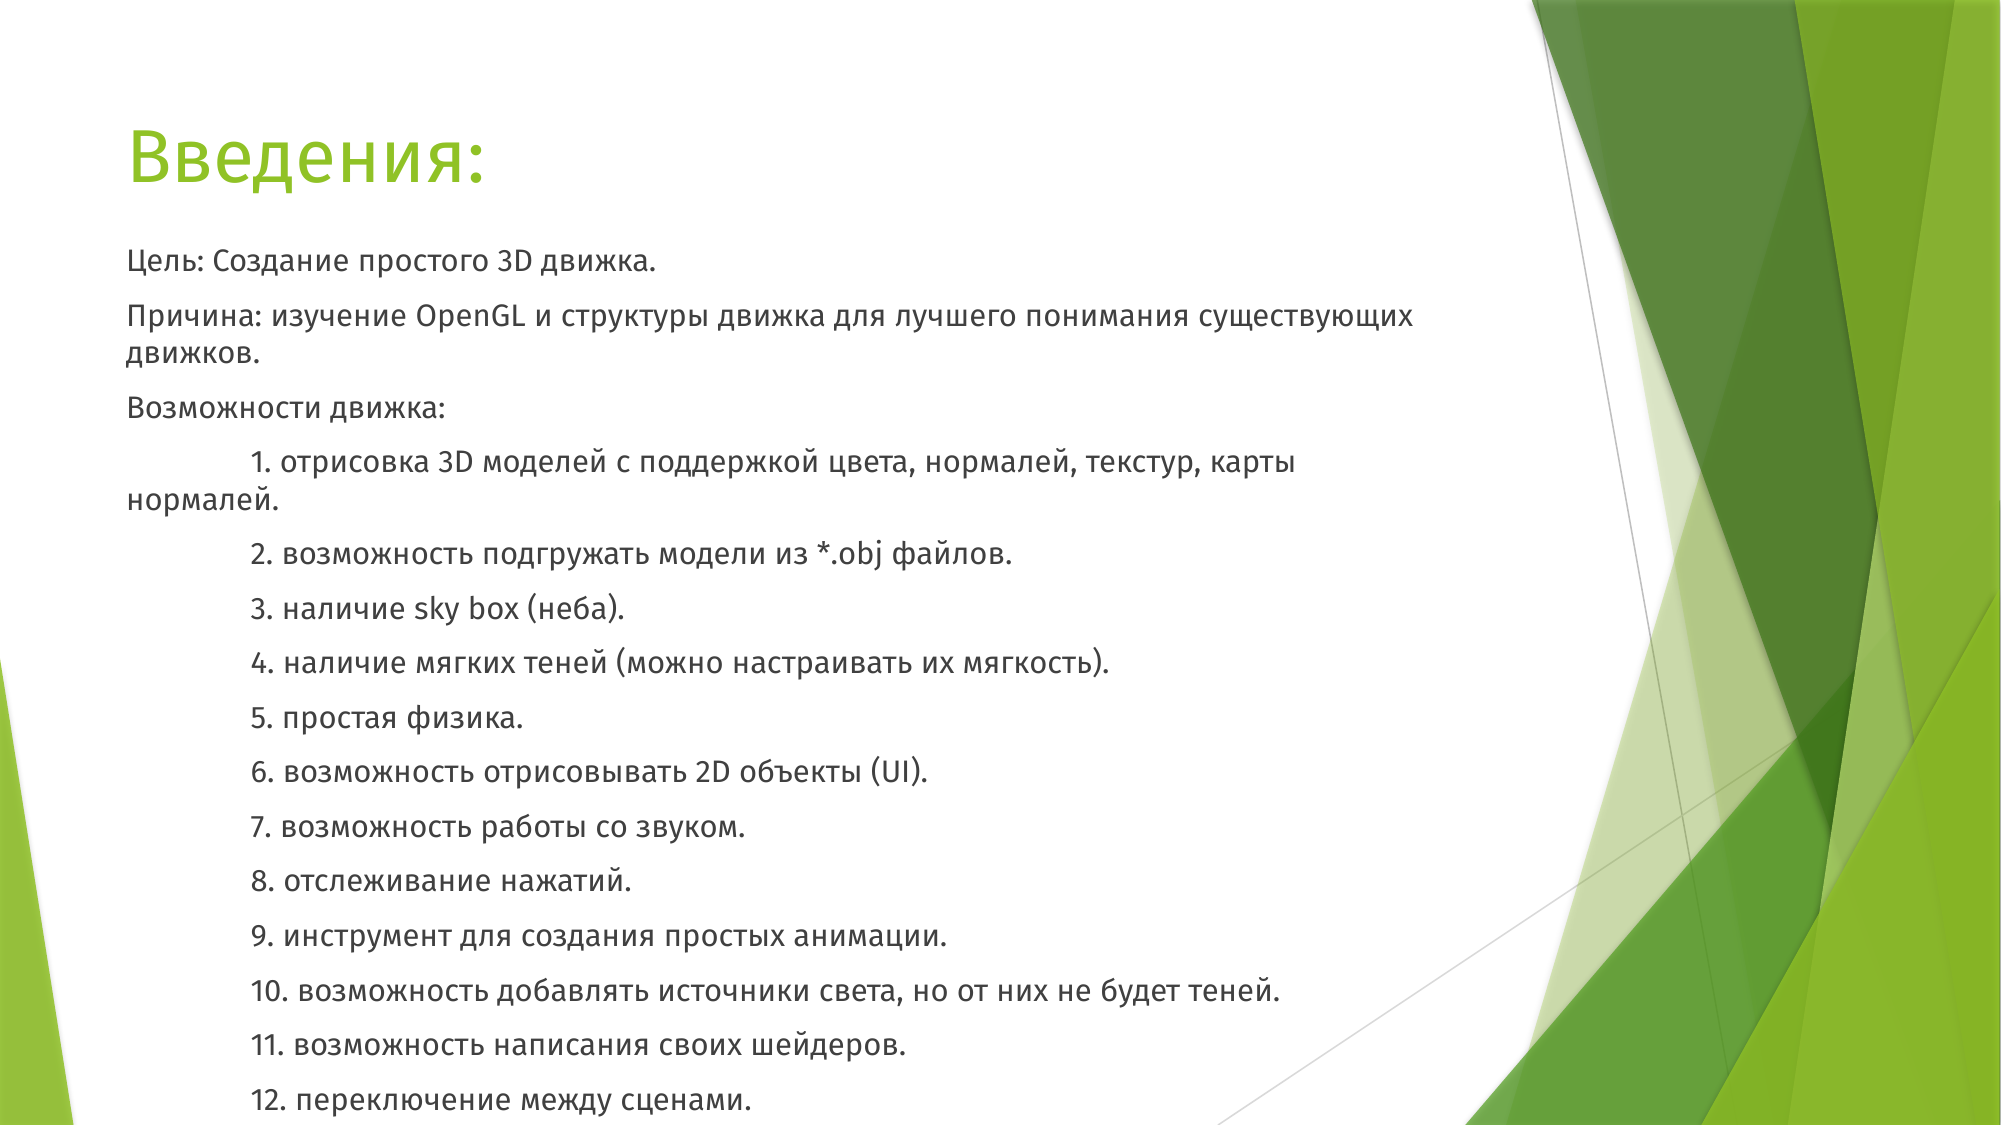

# Введения:
Цель: Создание простого 3D движка.
Причина: изучение OpenGL и структуры движка для лучшего понимания существующих движков.
Возможности движка:
	1. отрисовка 3D моделей с поддержкой цвета, нормалей, текстур, карты 	нормалей.
	2. возможность подгружать модели из *.obj файлов.
	3. наличие sky box (неба).
	4. наличие мягких теней (можно настраивать их мягкость).
	5. простая физика.
	6. возможность отрисовывать 2D объекты (UI).
	7. возможность работы со звуком.
	8. отслеживание нажатий.
	9. инструмент для создания простых анимации.
	10. возможность добавлять источники света, но от них не будет теней.
	11. возможность написания своих шейдеров.
	12. переключение между сценами.